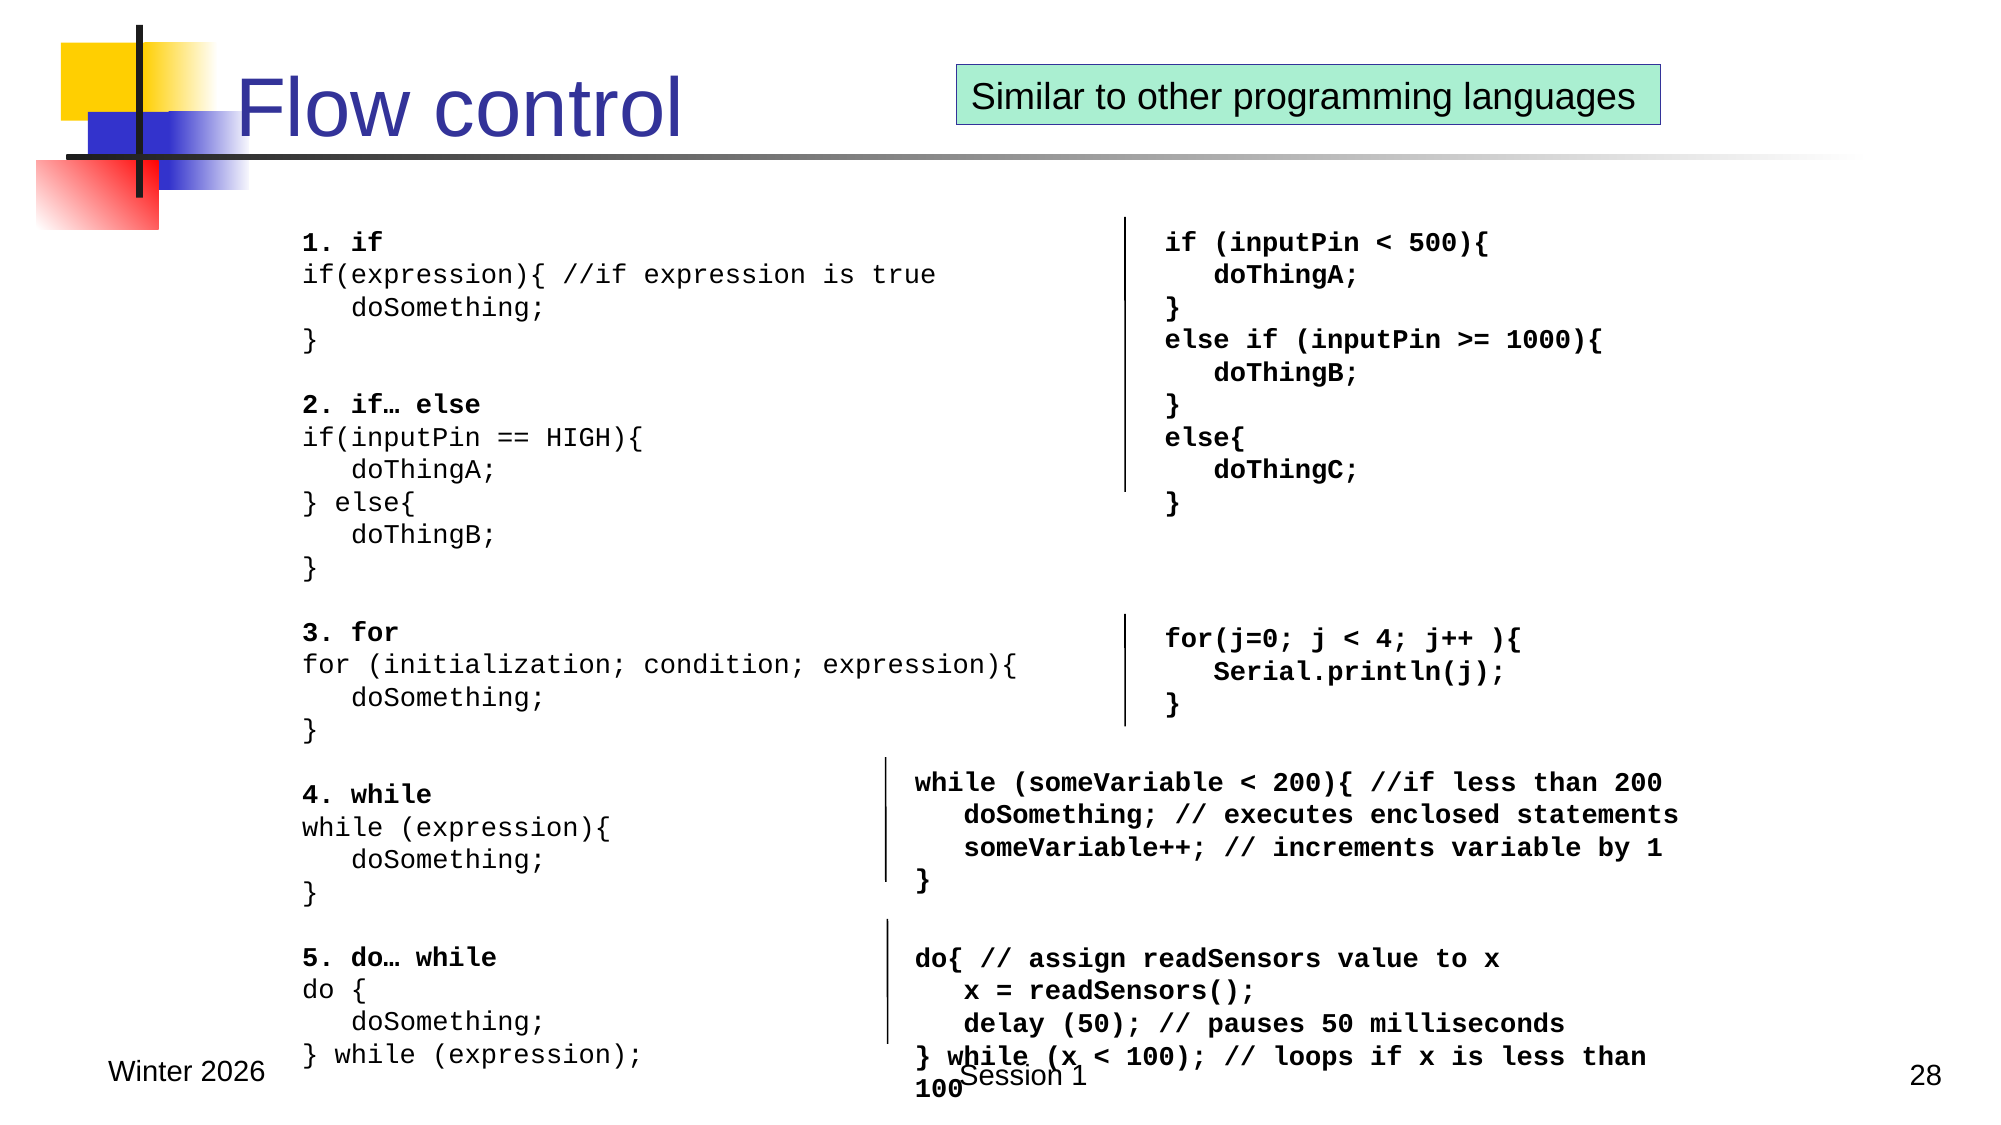

# Flow control
Similar to other programming languages

if (inputPin < 500){
   doThingA;
}
else if (inputPin >= 1000){
   doThingB;
}
else{
   doThingC;
}
1. if
if(expression){ //if expression is true
   doSomething;
}

2. if… else
if(inputPin == HIGH){
   doThingA;
} else{
   doThingB;
}

3. for
for (initialization; condition; expression){
   doSomething;
}

4. while
while (expression){
   doSomething;
}

5. do… while
do {
   doSomething;
} while (expression);
for(j=0; j < 4; j++ ){
   Serial.println(j);
}

while (someVariable < 200){ //if less than 200
   doSomething; // executes enclosed statements
   someVariable++; // increments variable by 1
}

do{ // assign readSensors value to x
   x = readSensors();
   delay (50); // pauses 50 milliseconds
} while (x < 100); // loops if x is less than 100
Winter 2026
Session 1
28